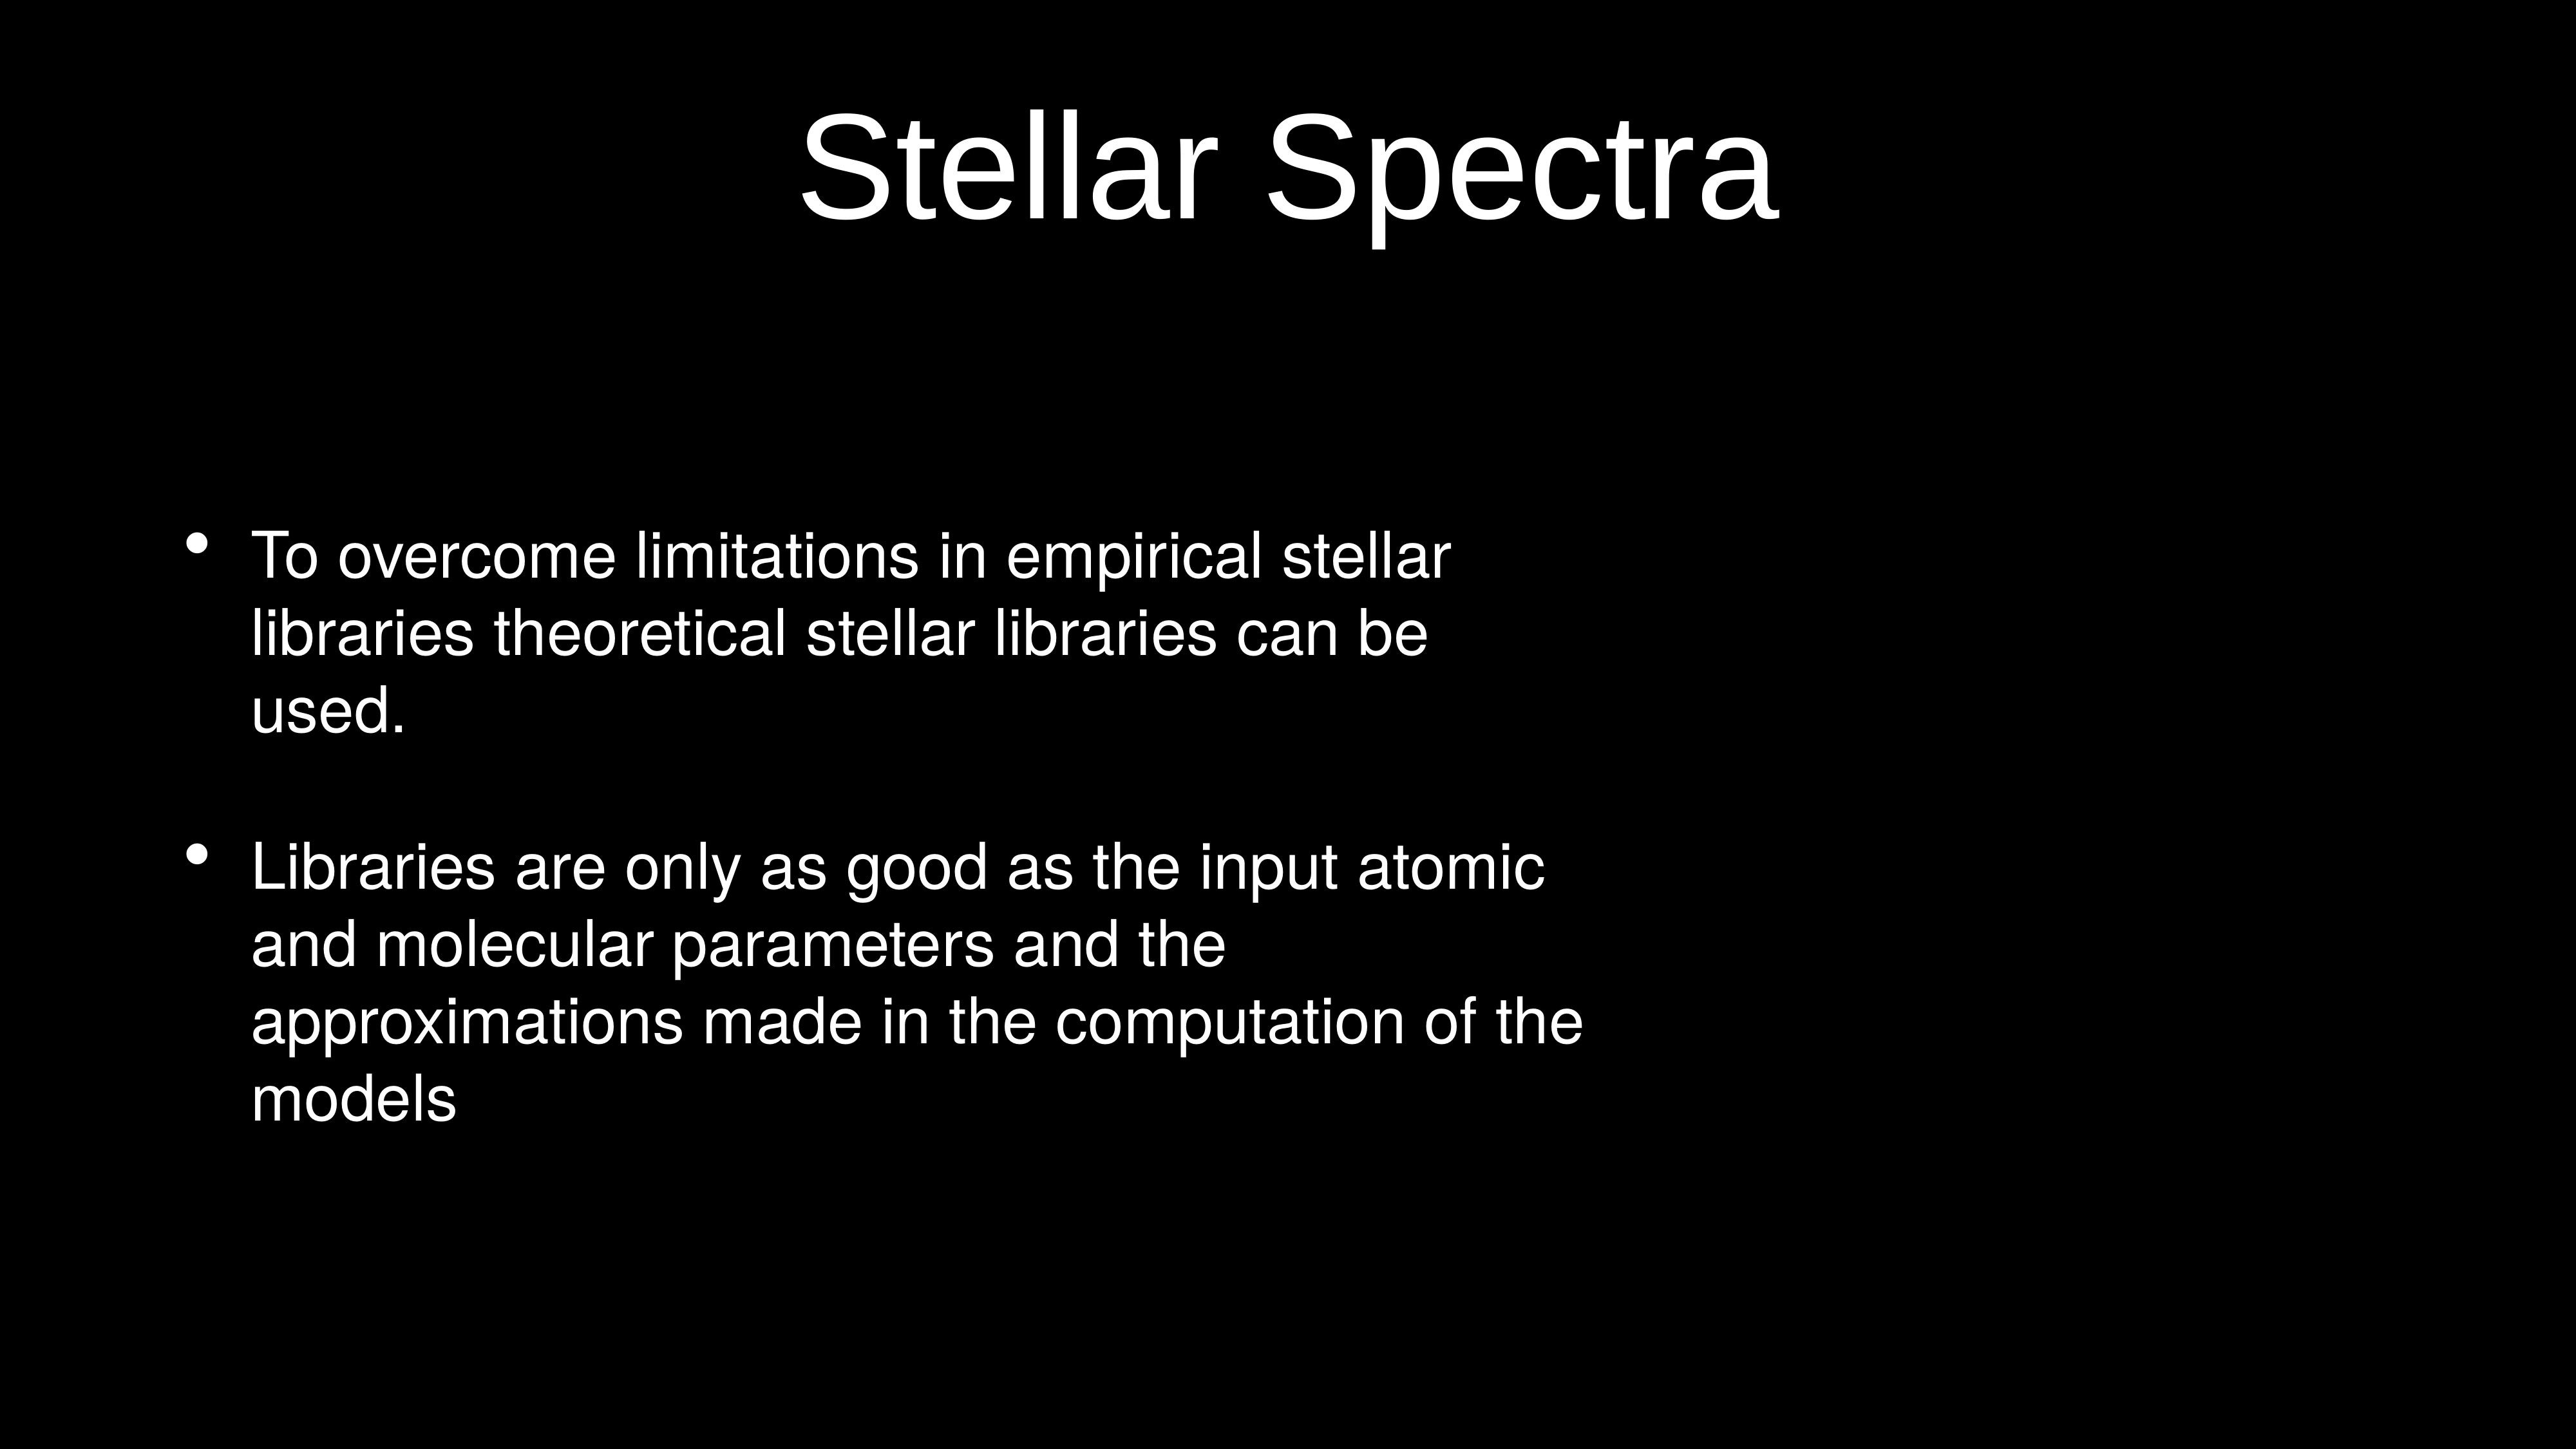

# Stellar Spectra
To overcome limitations in empirical stellar libraries theoretical stellar libraries can be used.
Libraries are only as good as the input atomic and molecular parameters and the approximations made in the computation of the models